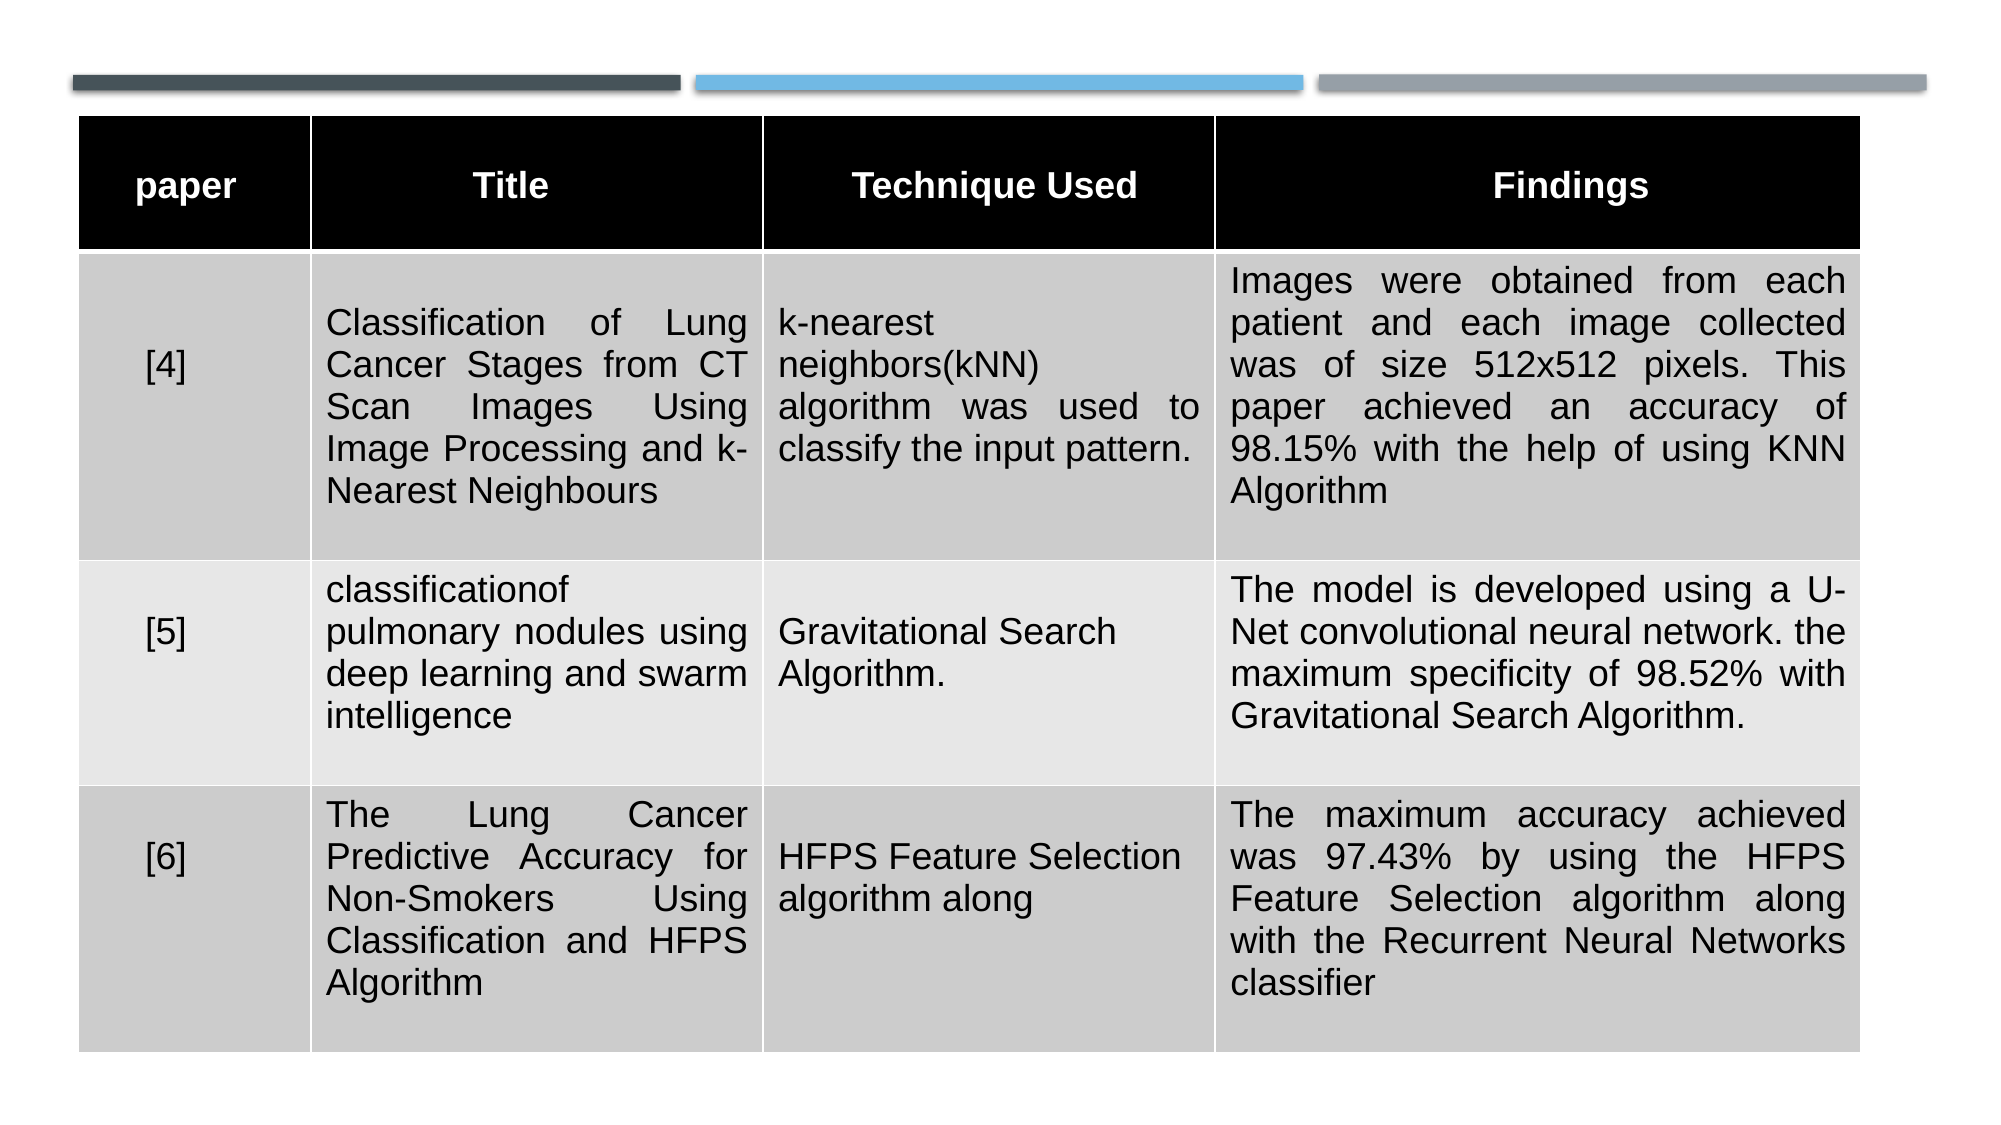

| paper | Title | Technique Used | Findings |
| --- | --- | --- | --- |
| [4] | Classification of Lung Cancer Stages from CT Scan Images Using Image Processing and k-Nearest Neighbours | k-nearest neighbors(kNN) algorithm was used to classify the input pattern. | Images were obtained from each patient and each image collected was of size 512x512 pixels. This paper achieved an accuracy of 98.15% with the help of using KNN Algorithm |
| [5] | classificationof pulmonary nodules using deep learning and swarm intelligence | Gravitational Search Algorithm. | The model is developed using a U-Net convolutional neural network. the maximum specificity of 98.52% with Gravitational Search Algorithm. |
| [6] | The Lung Cancer Predictive Accuracy for Non-Smokers Using Classification and HFPS Algorithm | HFPS Feature Selection algorithm along | The maximum accuracy achieved was 97.43% by using the HFPS Feature Selection algorithm along with the Recurrent Neural Networks classifier |